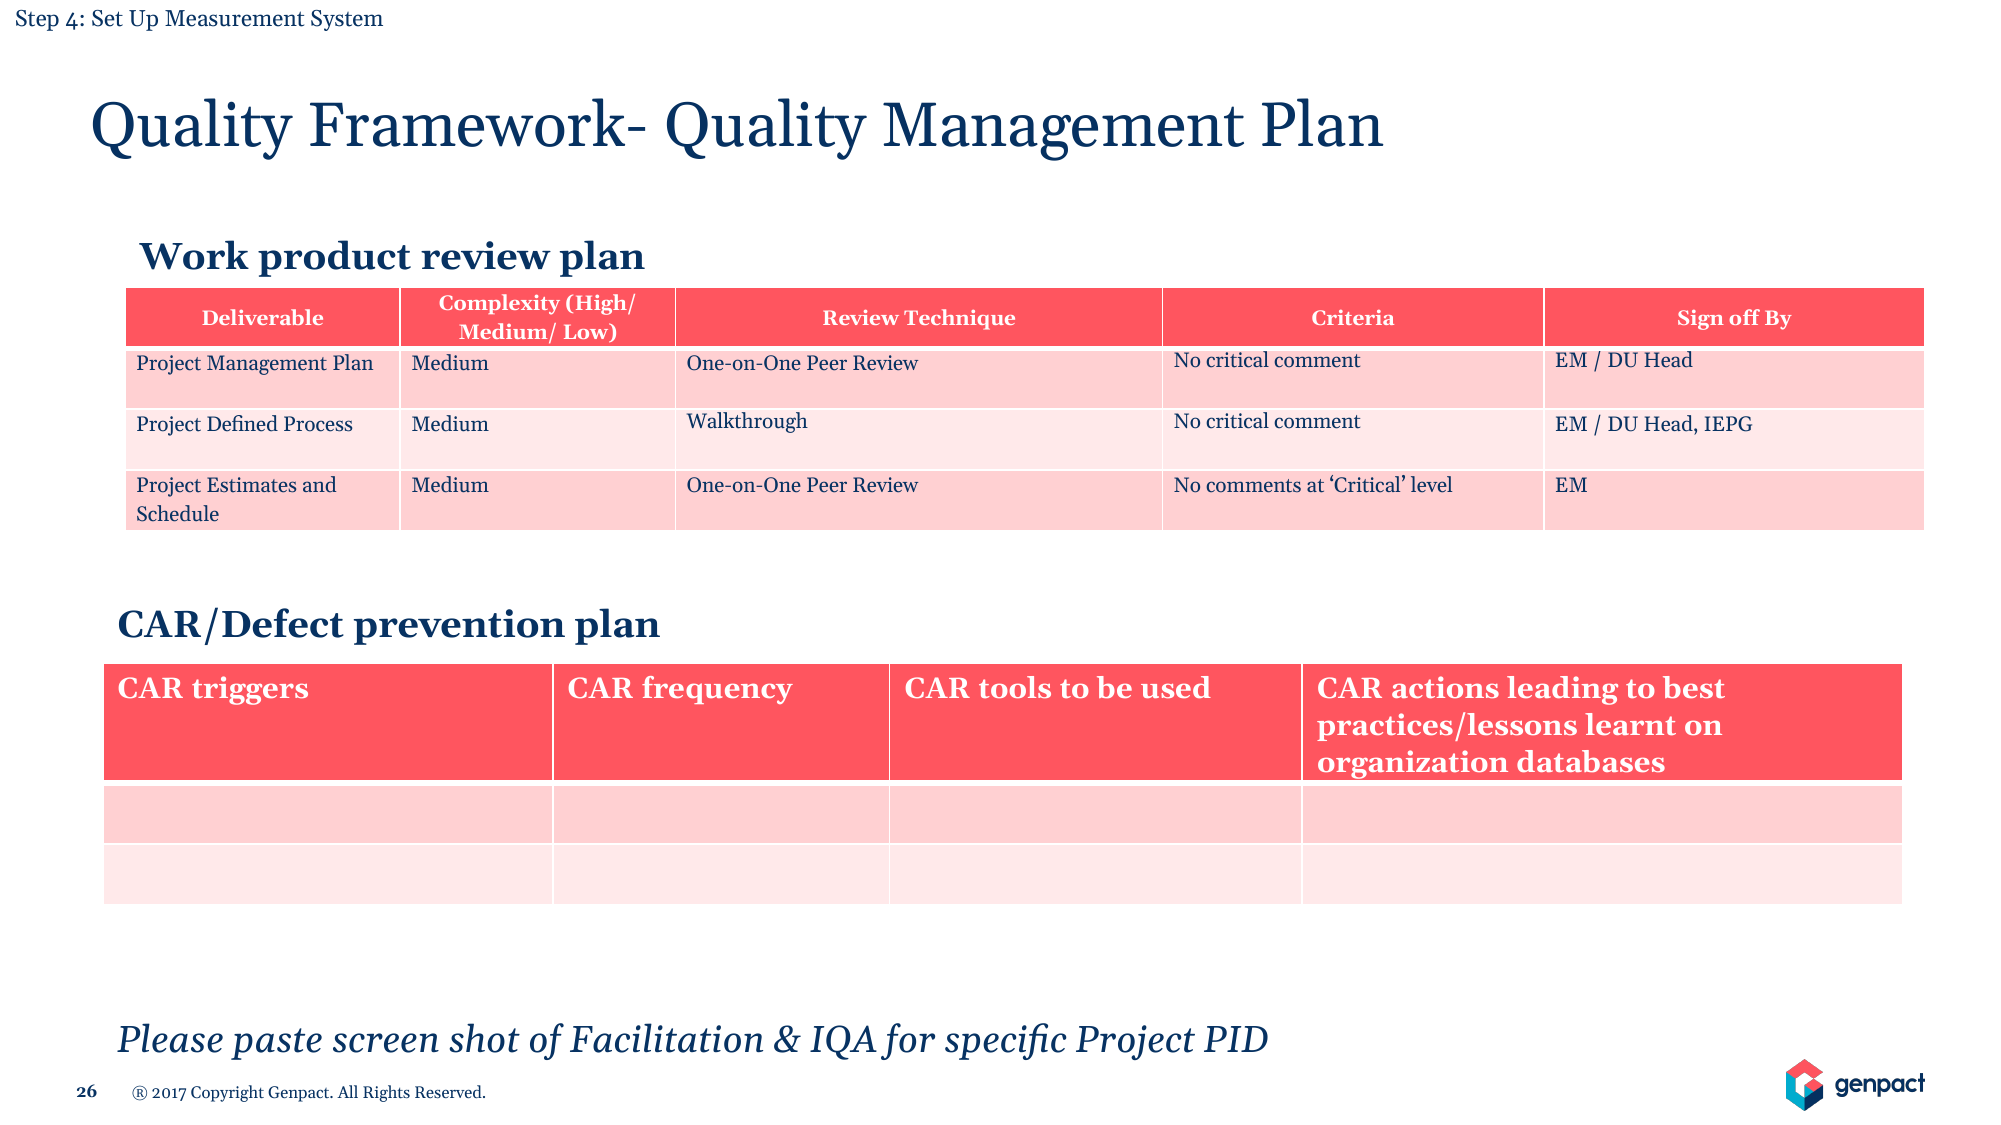

Step 4: Set Up Measurement System
Quality Framework- Quality Management Plan
Work product review plan
| Deliverable | Complexity (High/ Medium/ Low) | Review Technique | Criteria | Sign off By |
| --- | --- | --- | --- | --- |
| Project Management Plan | Medium | One-on-One Peer Review | No critical comment | EM / DU Head |
| Project Defined Process | Medium | Walkthrough | No critical comment | EM / DU Head, IEPG |
| Project Estimates and Schedule | Medium | One-on-One Peer Review | No comments at ‘Critical’ level | EM |
CAR/Defect prevention plan
| CAR triggers | CAR frequency | CAR tools to be used | CAR actions leading to best practices/lessons learnt on organization databases |
| --- | --- | --- | --- |
|  |  |  |  |
|  |  |  |  |
Please paste screen shot of Facilitation & IQA for specific Project PID